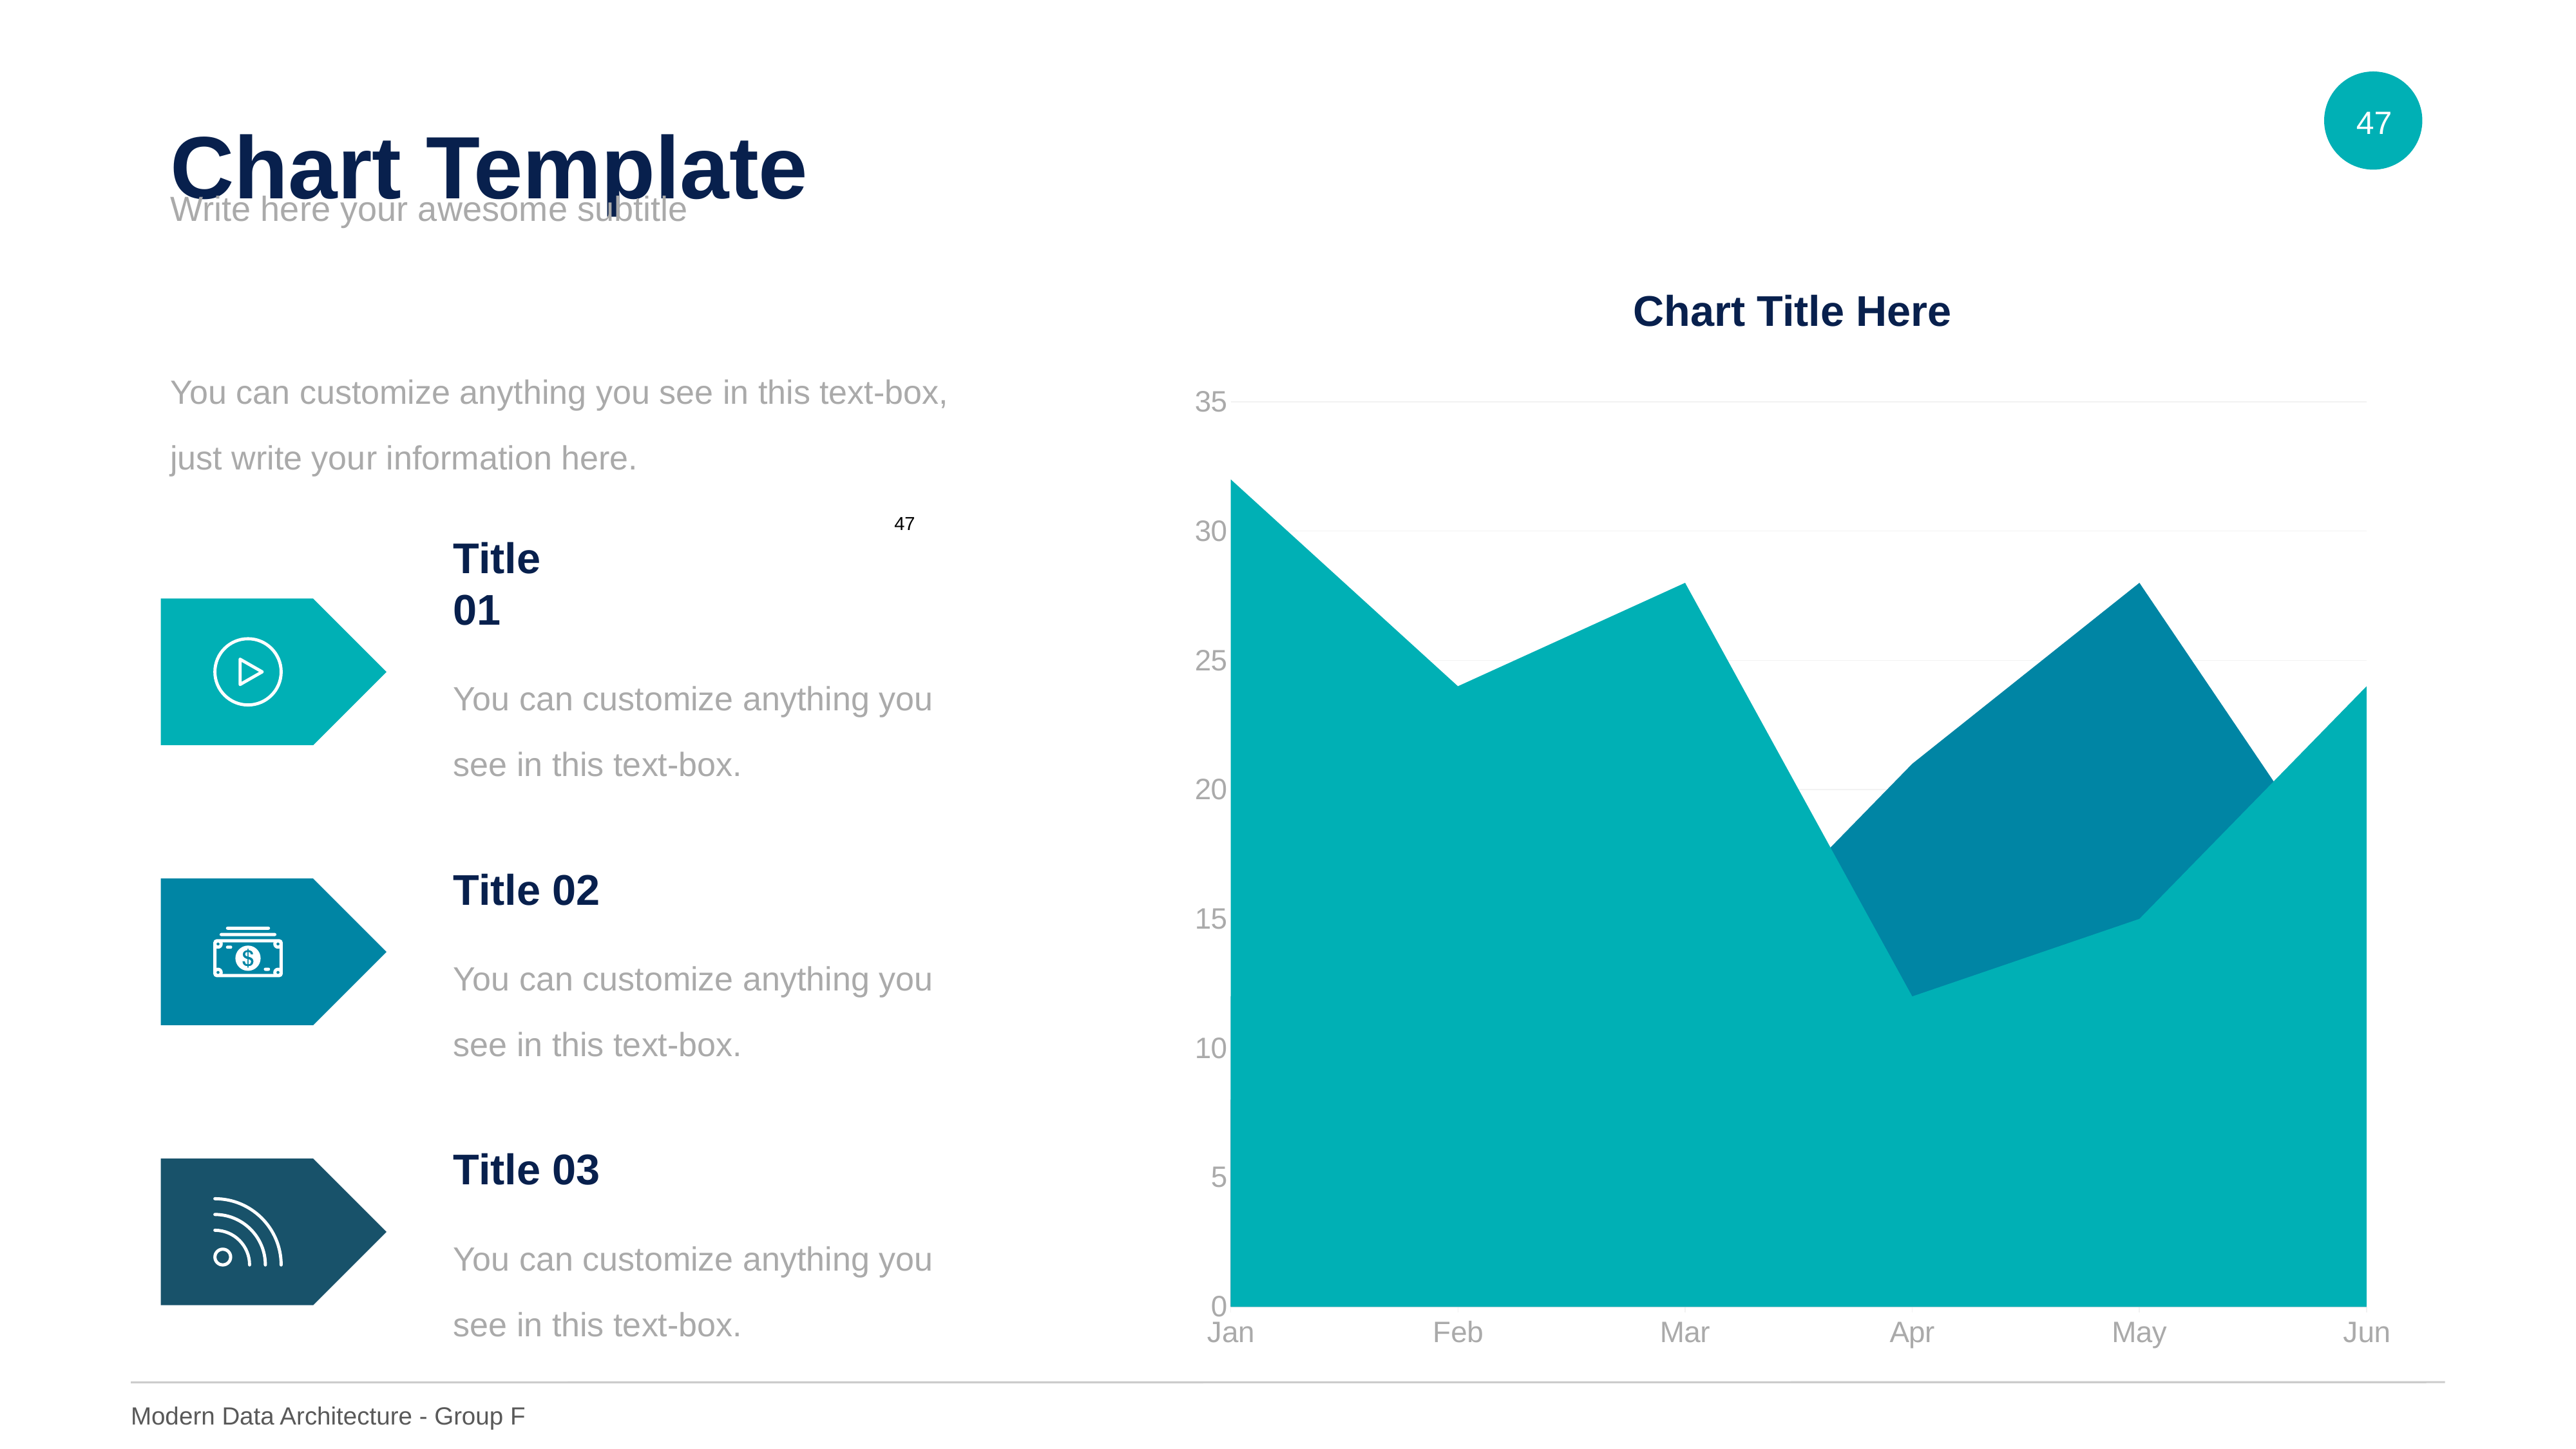

Chart Template
Write here your awesome subtitle
Chart Title Here
You can customize anything you see in this text-box, just write your information here.

### Chart

| Category | Series 1 | Series 2 | Series 3 |
|---|---|---|---|
| Jan | 32.0 | 12.0 | 8.0 |
| Feb | 24.0 | 15.0 | 21.0 |
| Mar | 28.0 | 12.0 | 17.0 |
| Apr | 12.0 | 21.0 | 5.0 |
| May | 15.0 | 28.0 | 24.0 |
| Jun | 24.0 | 15.0 | 16.0 |
47
Title 01

You can customize anything you see in this text-box.
Title 02

You can customize anything you see in this text-box.

Title 03

You can customize anything you see in this text-box.